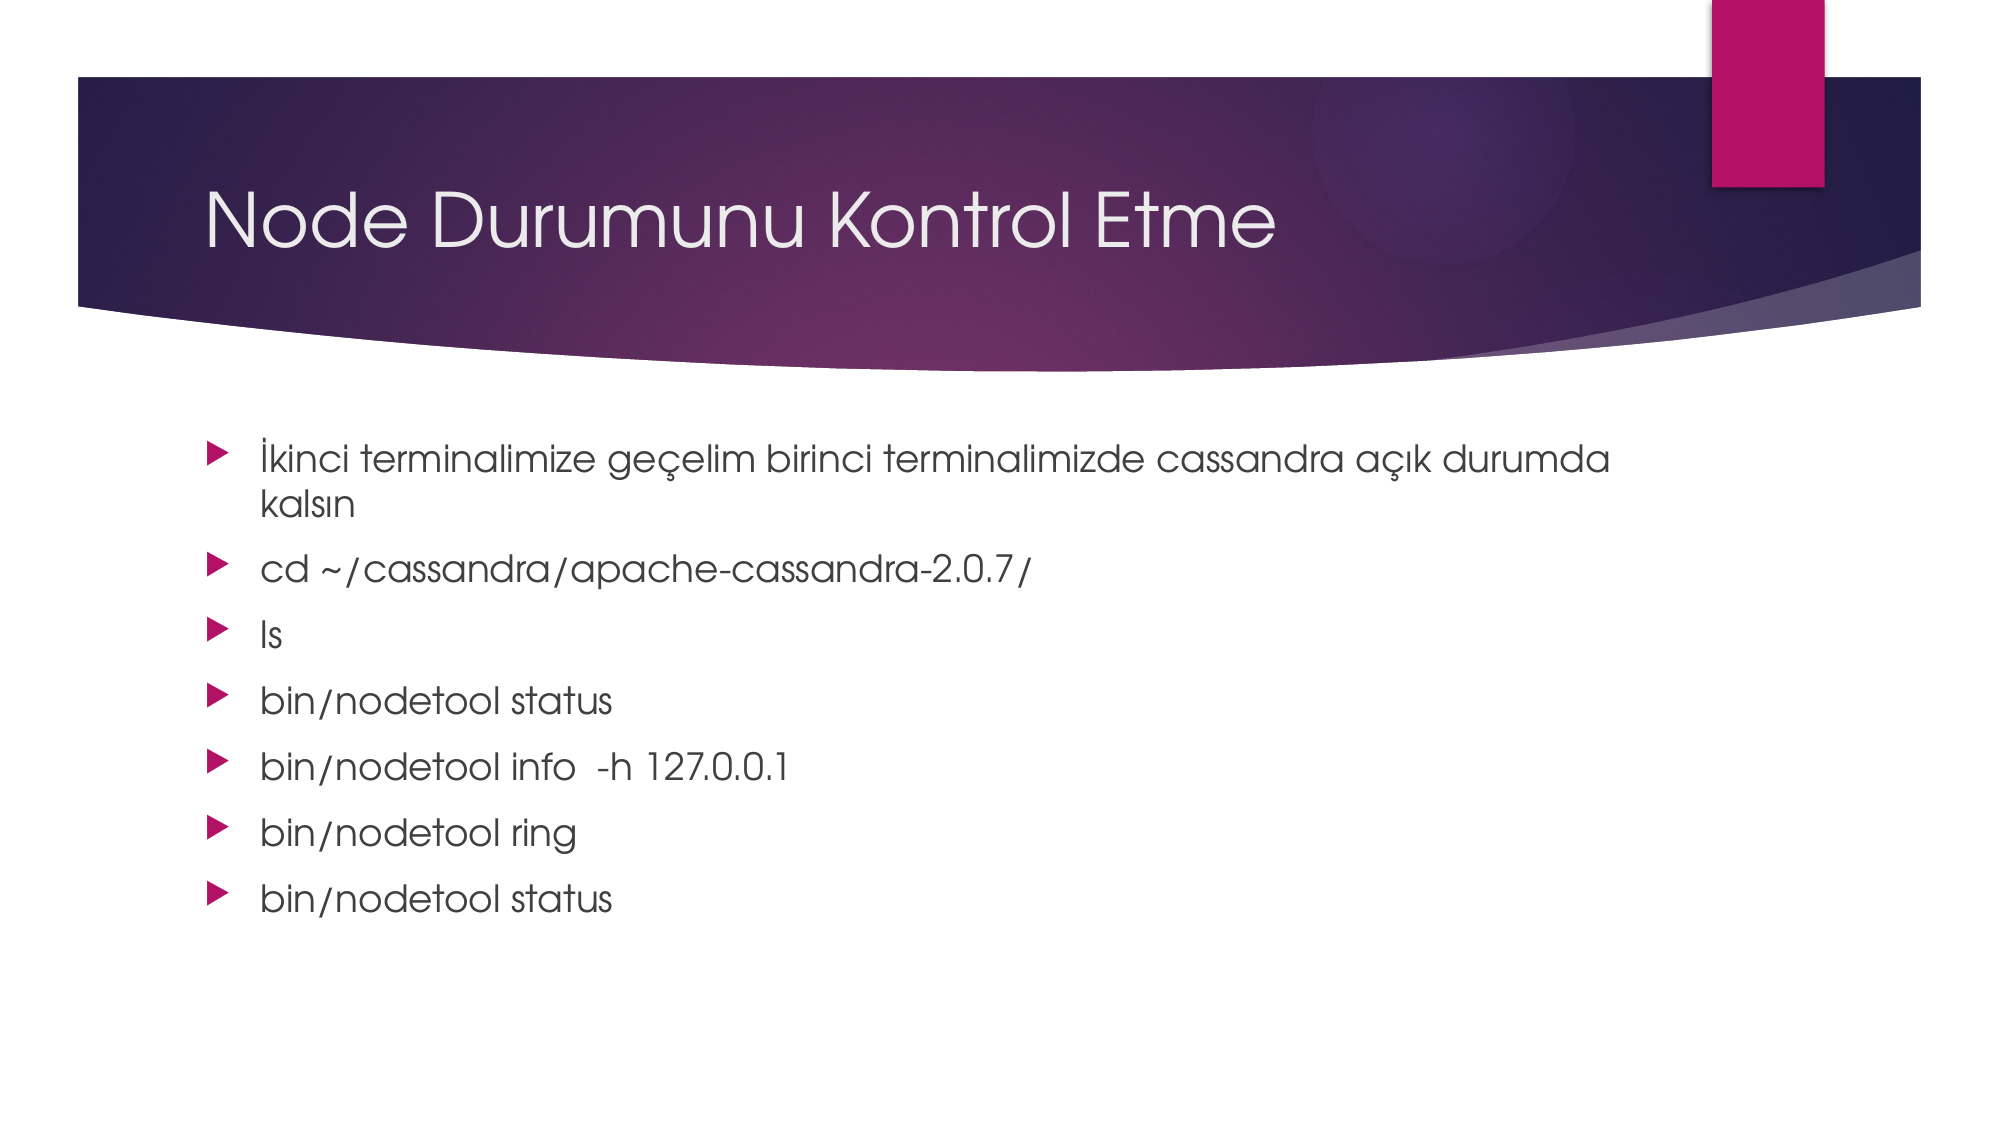

# Node Durumunu Kontrol Etme
İkinci terminalimize geçelim birinci terminalimizde cassandra açık durumda kalsın
cd ~/cassandra/apache-cassandra-2.0.7/
ls
bin/nodetool status
bin/nodetool info  -h 127.0.0.1
bin/nodetool ring
bin/nodetool status